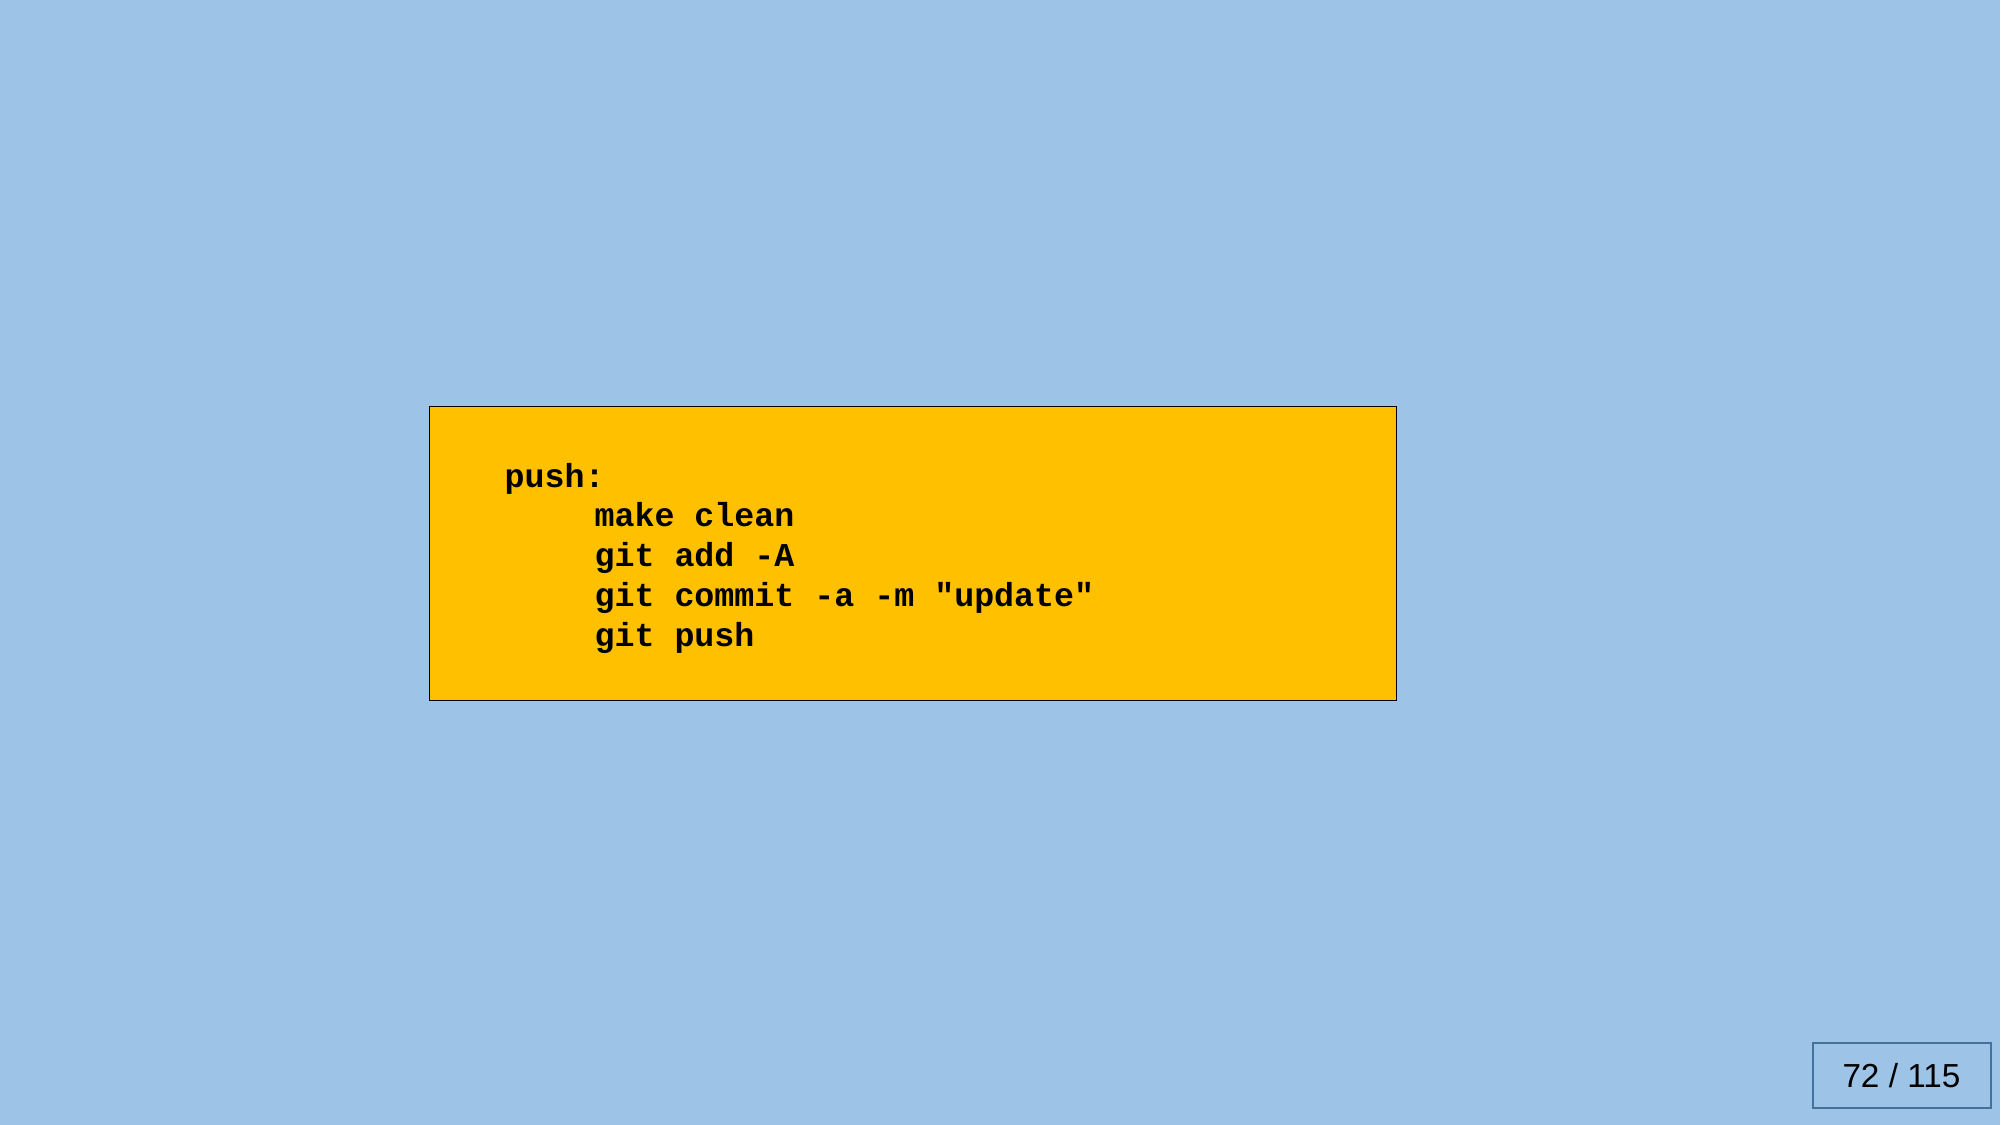

push:
	make clean
	git add -A
	git commit -a -m "update"
	git push